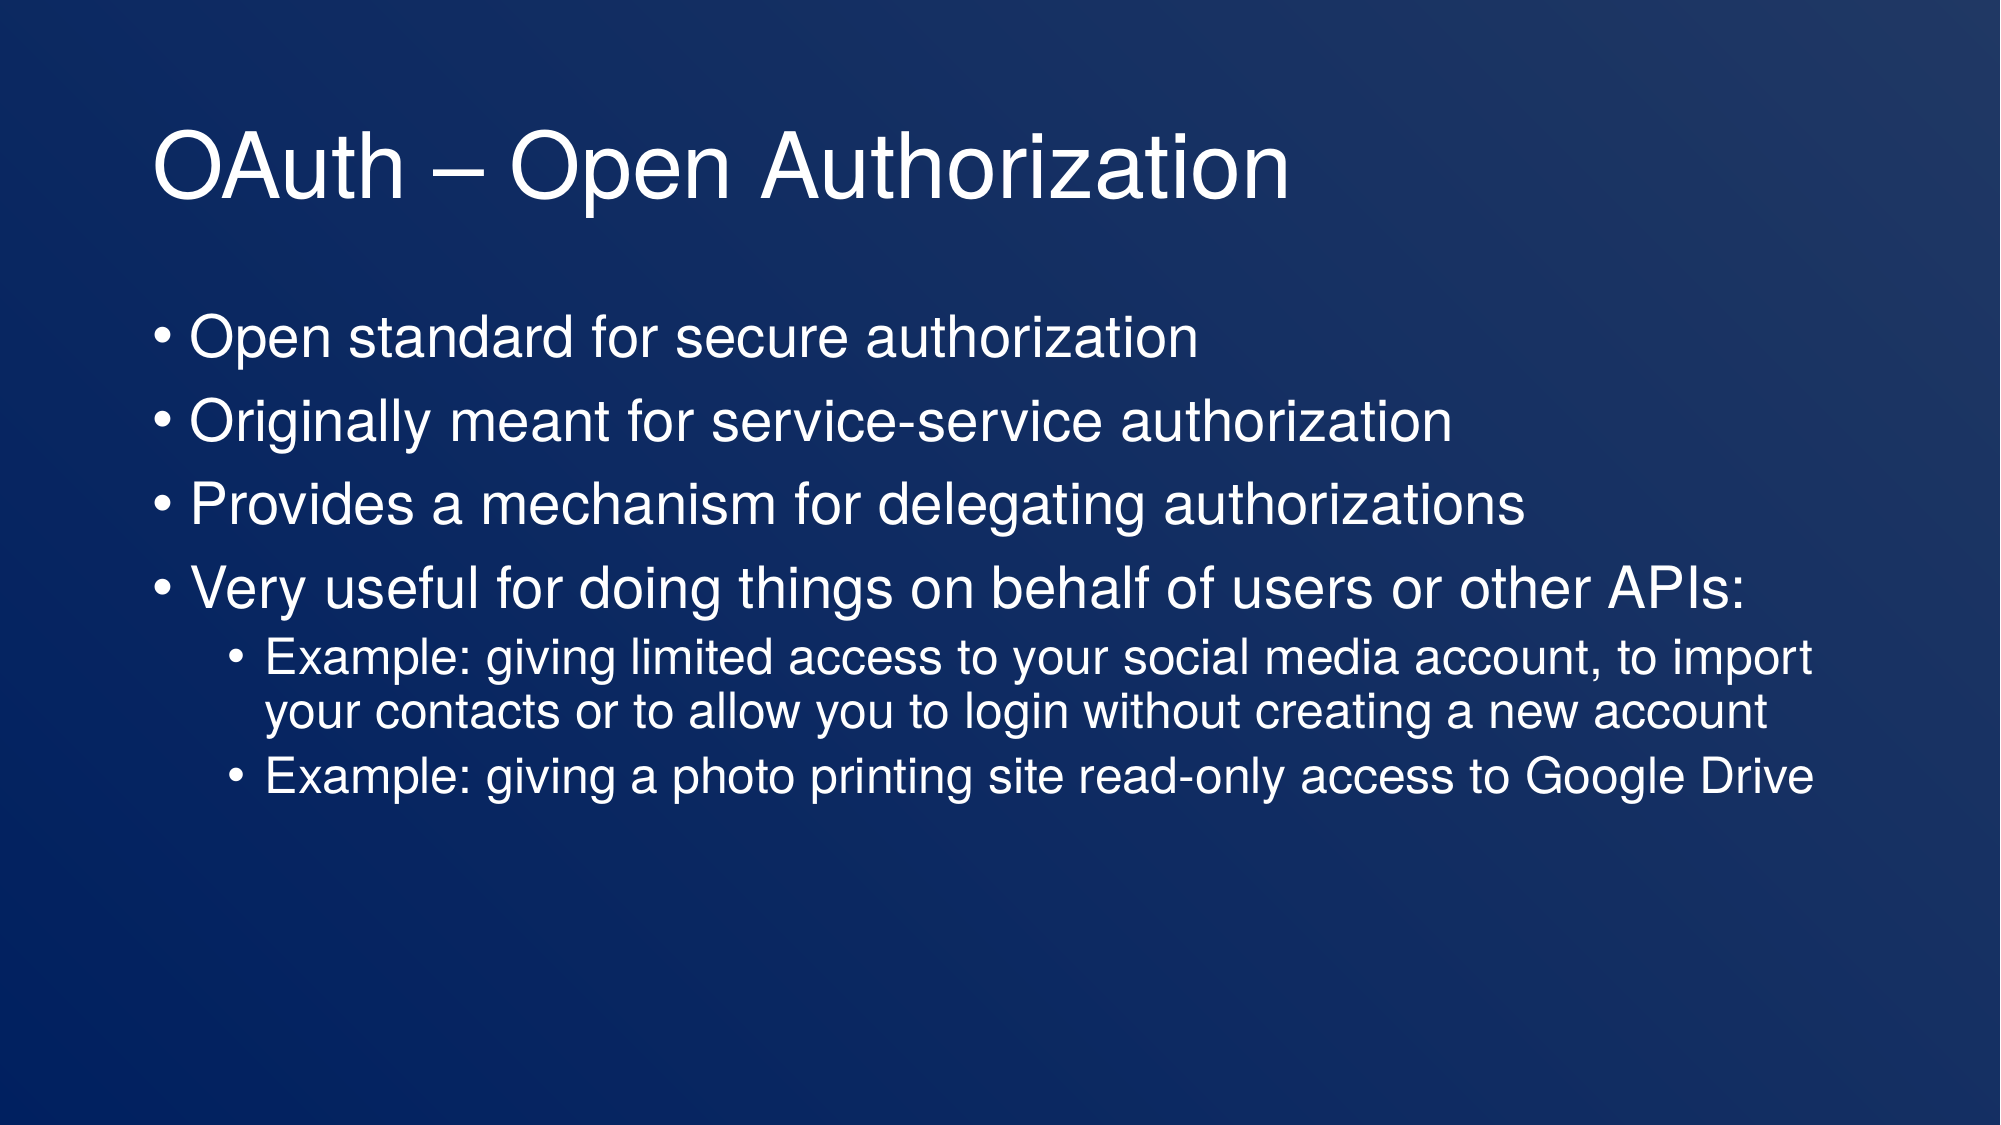

# OAuth – Open Authorization
Open standard for secure authorization
Originally meant for service-service authorization
Provides a mechanism for delegating authorizations
Very useful for doing things on behalf of users or other APIs:
Example: giving limited access to your social media account, to import your contacts or to allow you to login without creating a new account
Example: giving a photo printing site read-only access to Google Drive